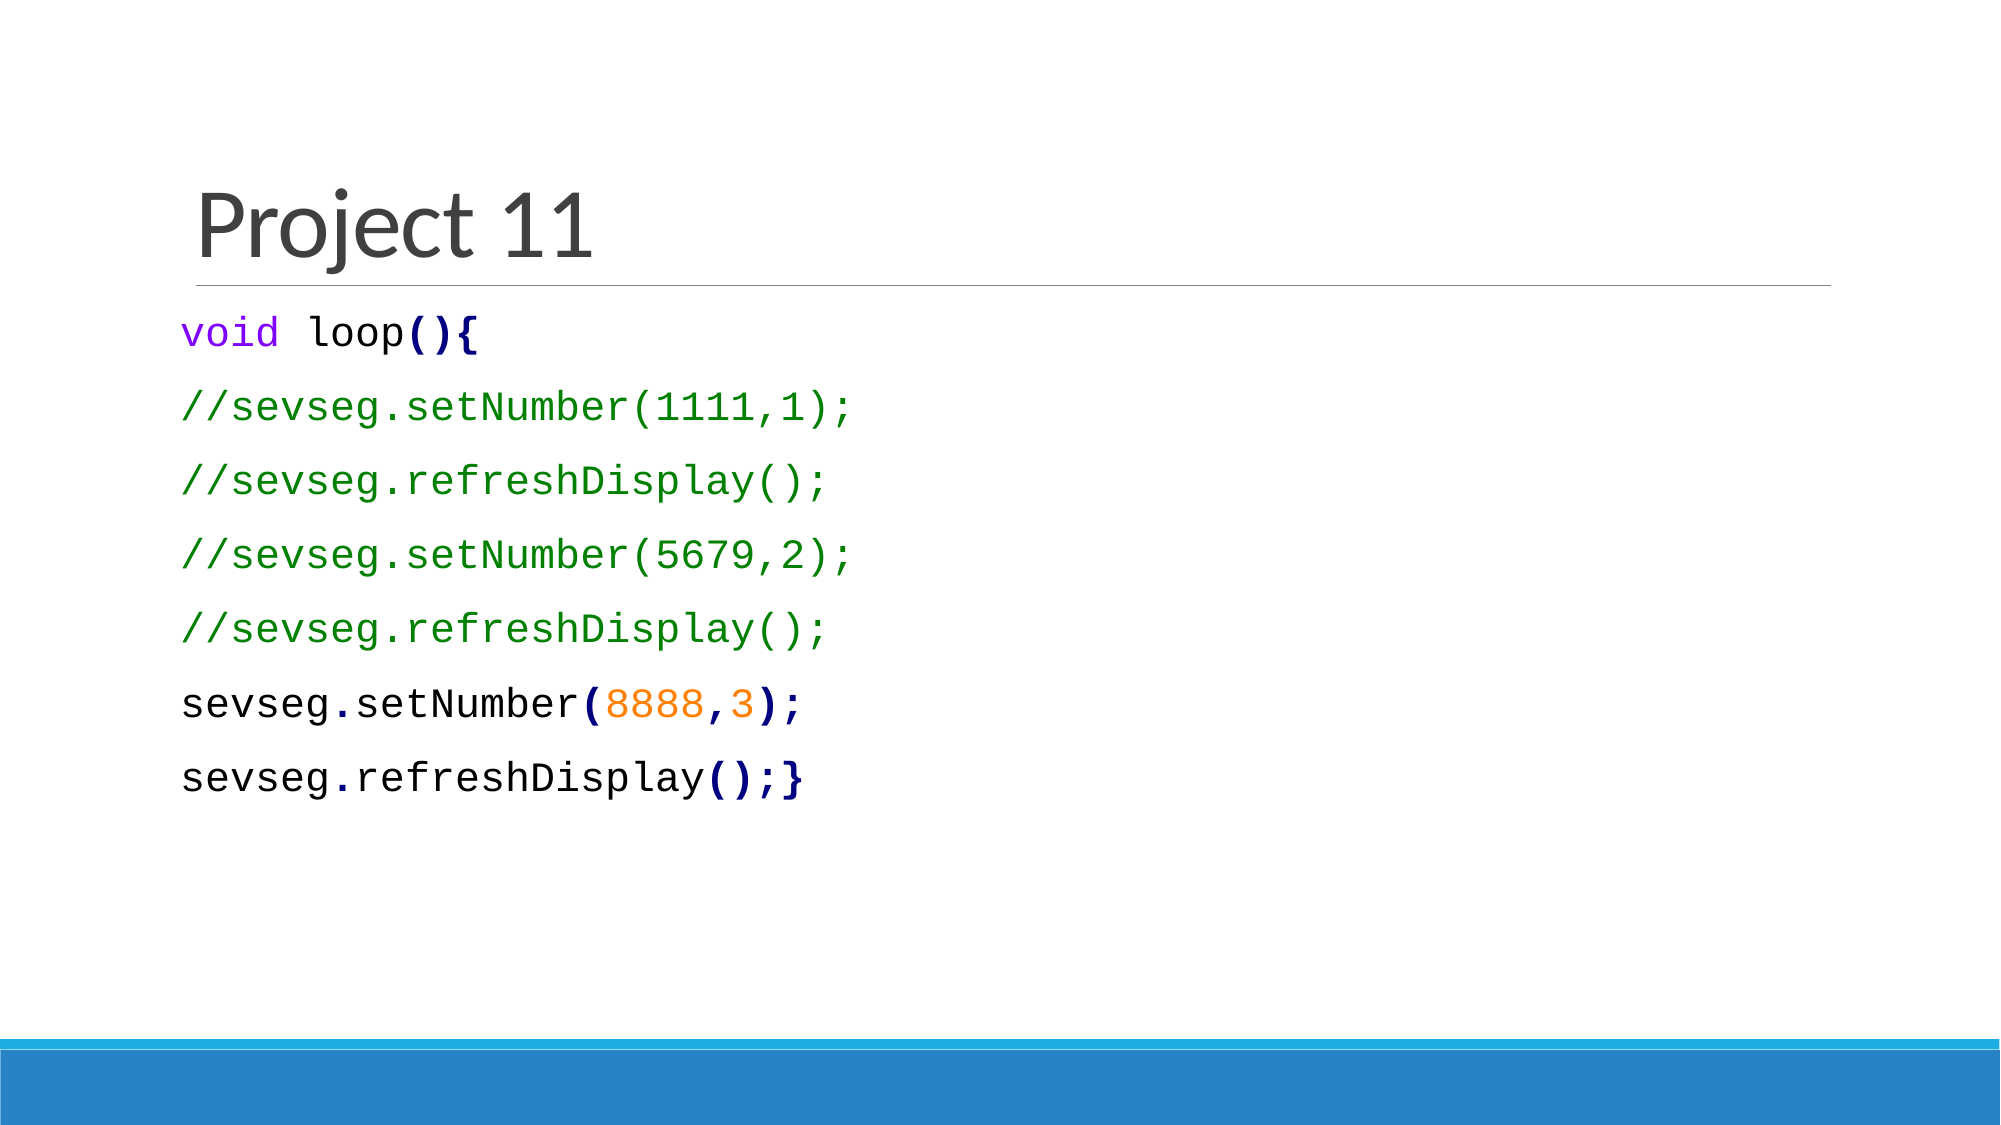

# Project 11
void loop(){
//sevseg.setNumber(1111,1);
//sevseg.refreshDisplay();
//sevseg.setNumber(5679,2);
//sevseg.refreshDisplay();
sevseg.setNumber(8888,3);
sevseg.refreshDisplay();}